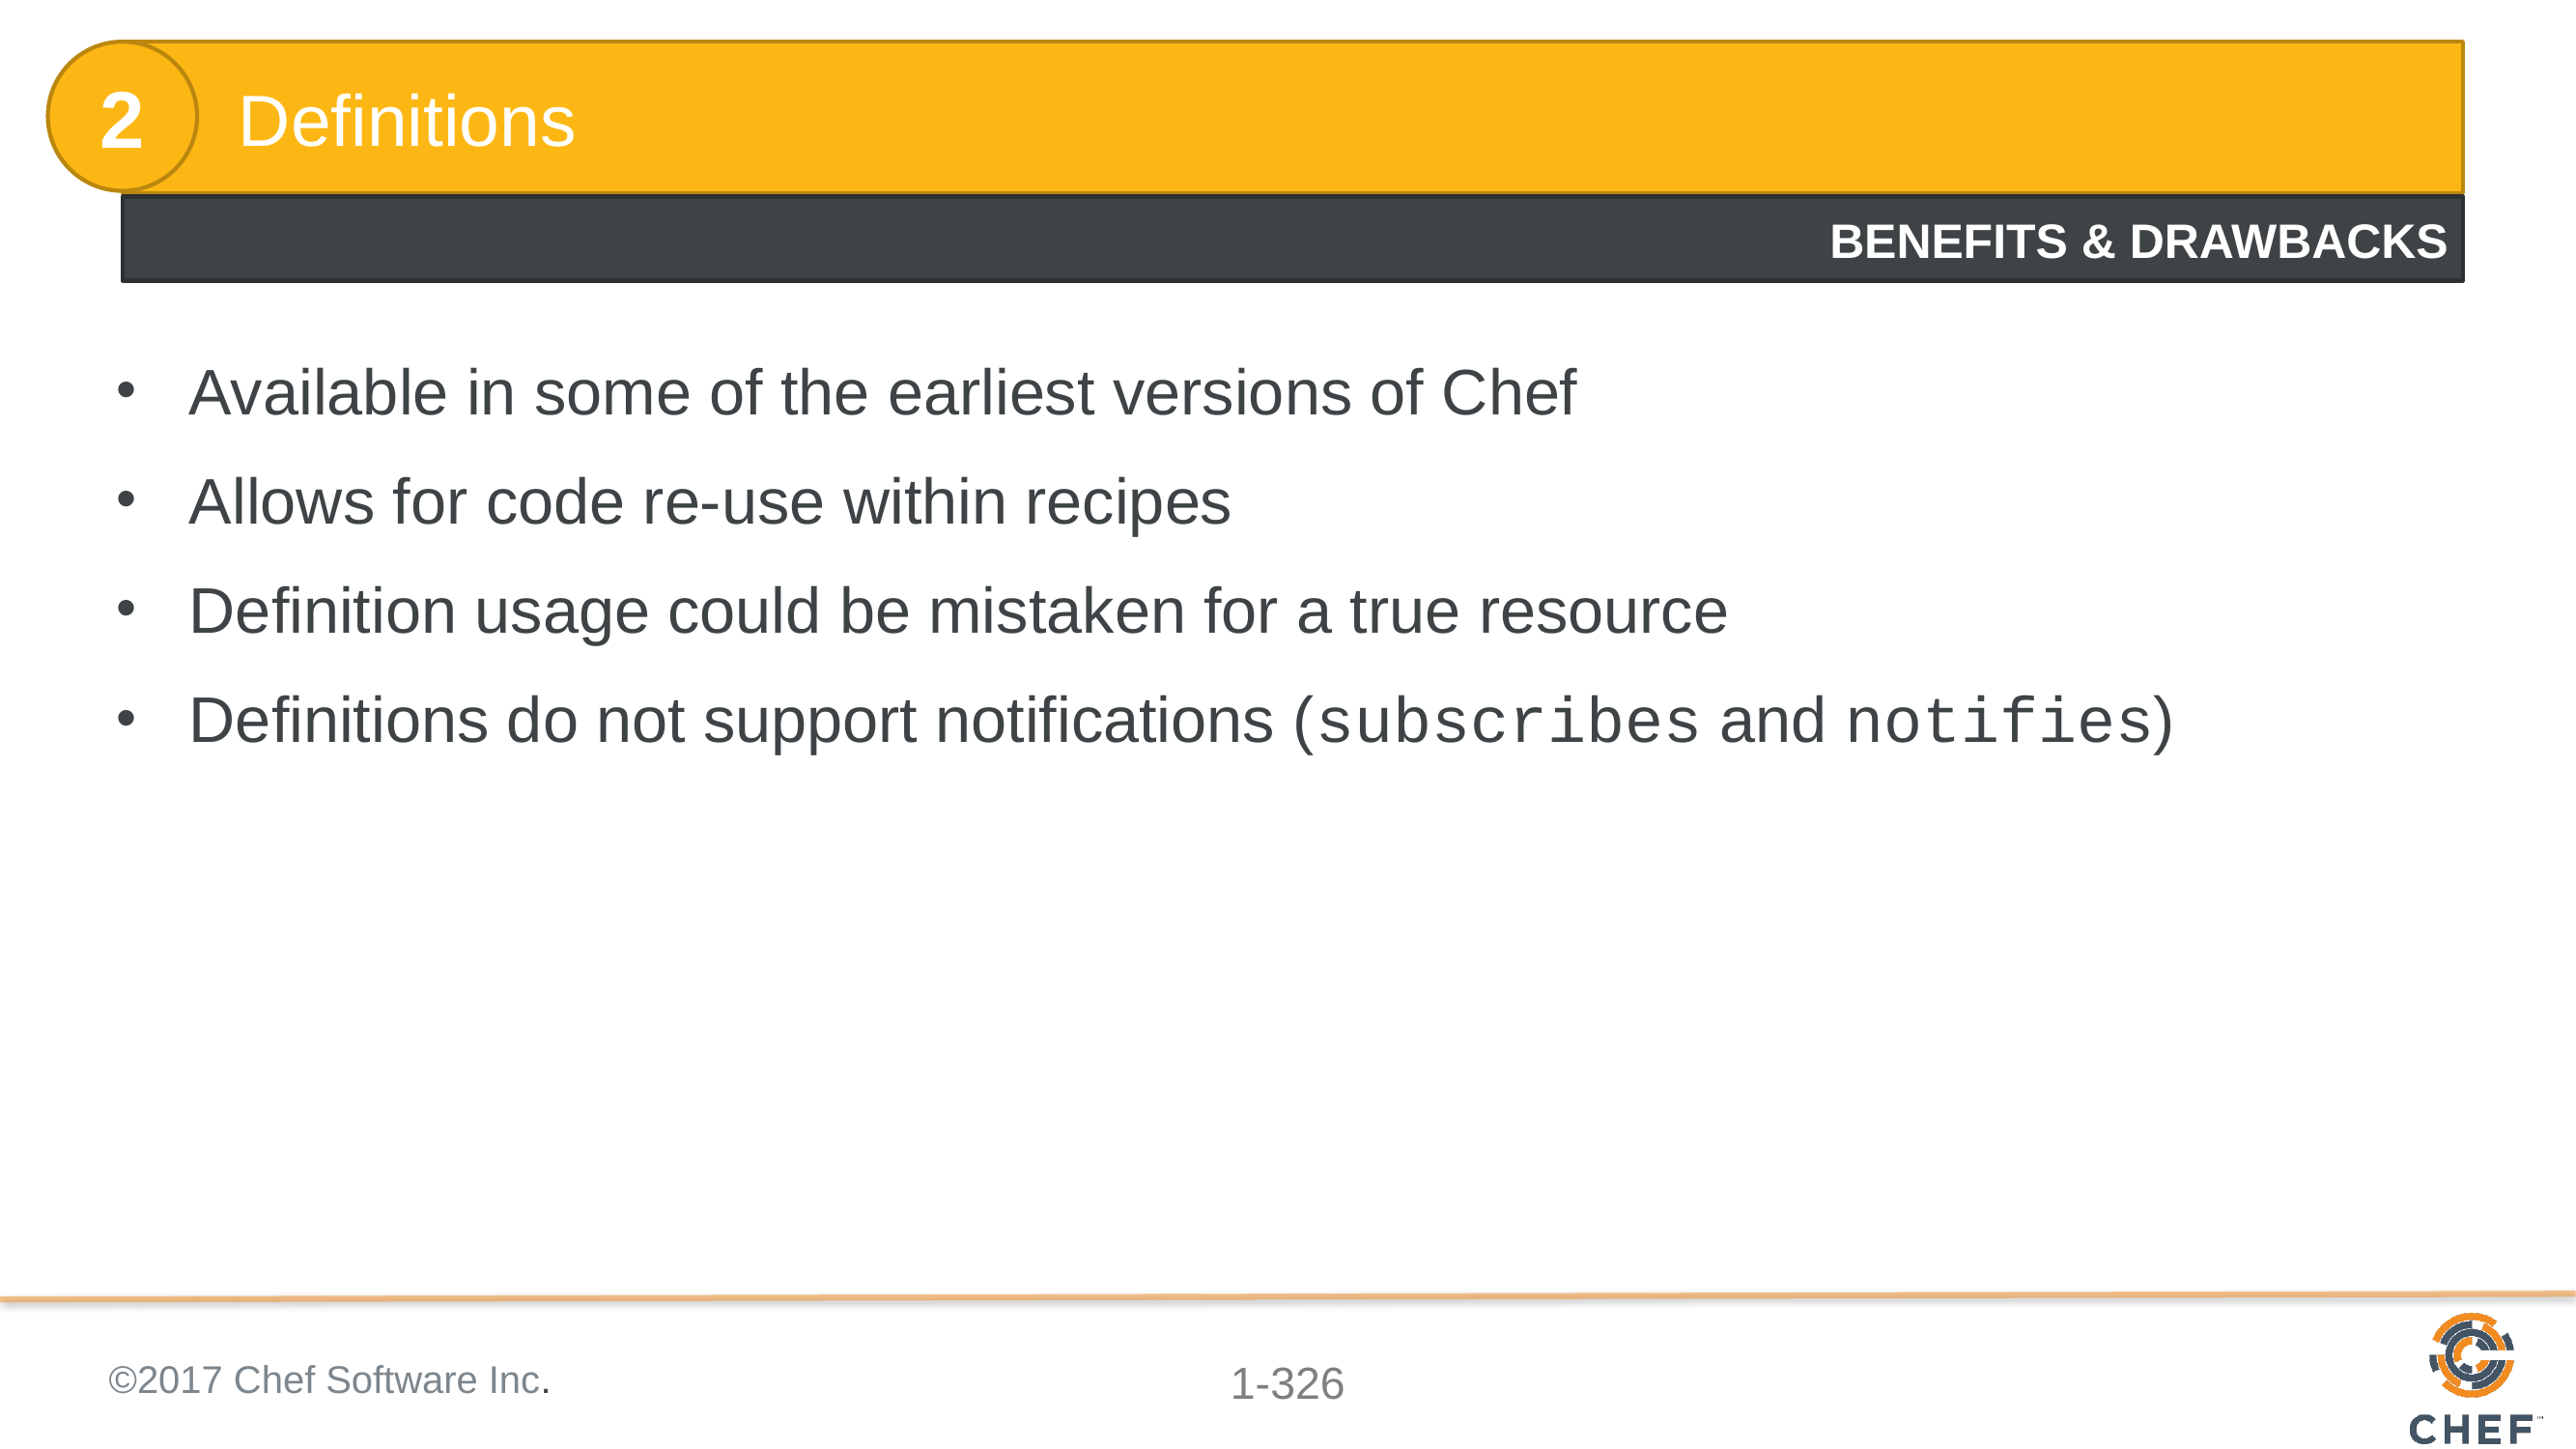

2
Definitions
#
BENEFITS & DRAWBACKS
Available in some of the earliest versions of Chef
Allows for code re-use within recipes
Definition usage could be mistaken for a true resource
Definitions do not support notifications (subscribes and notifies)